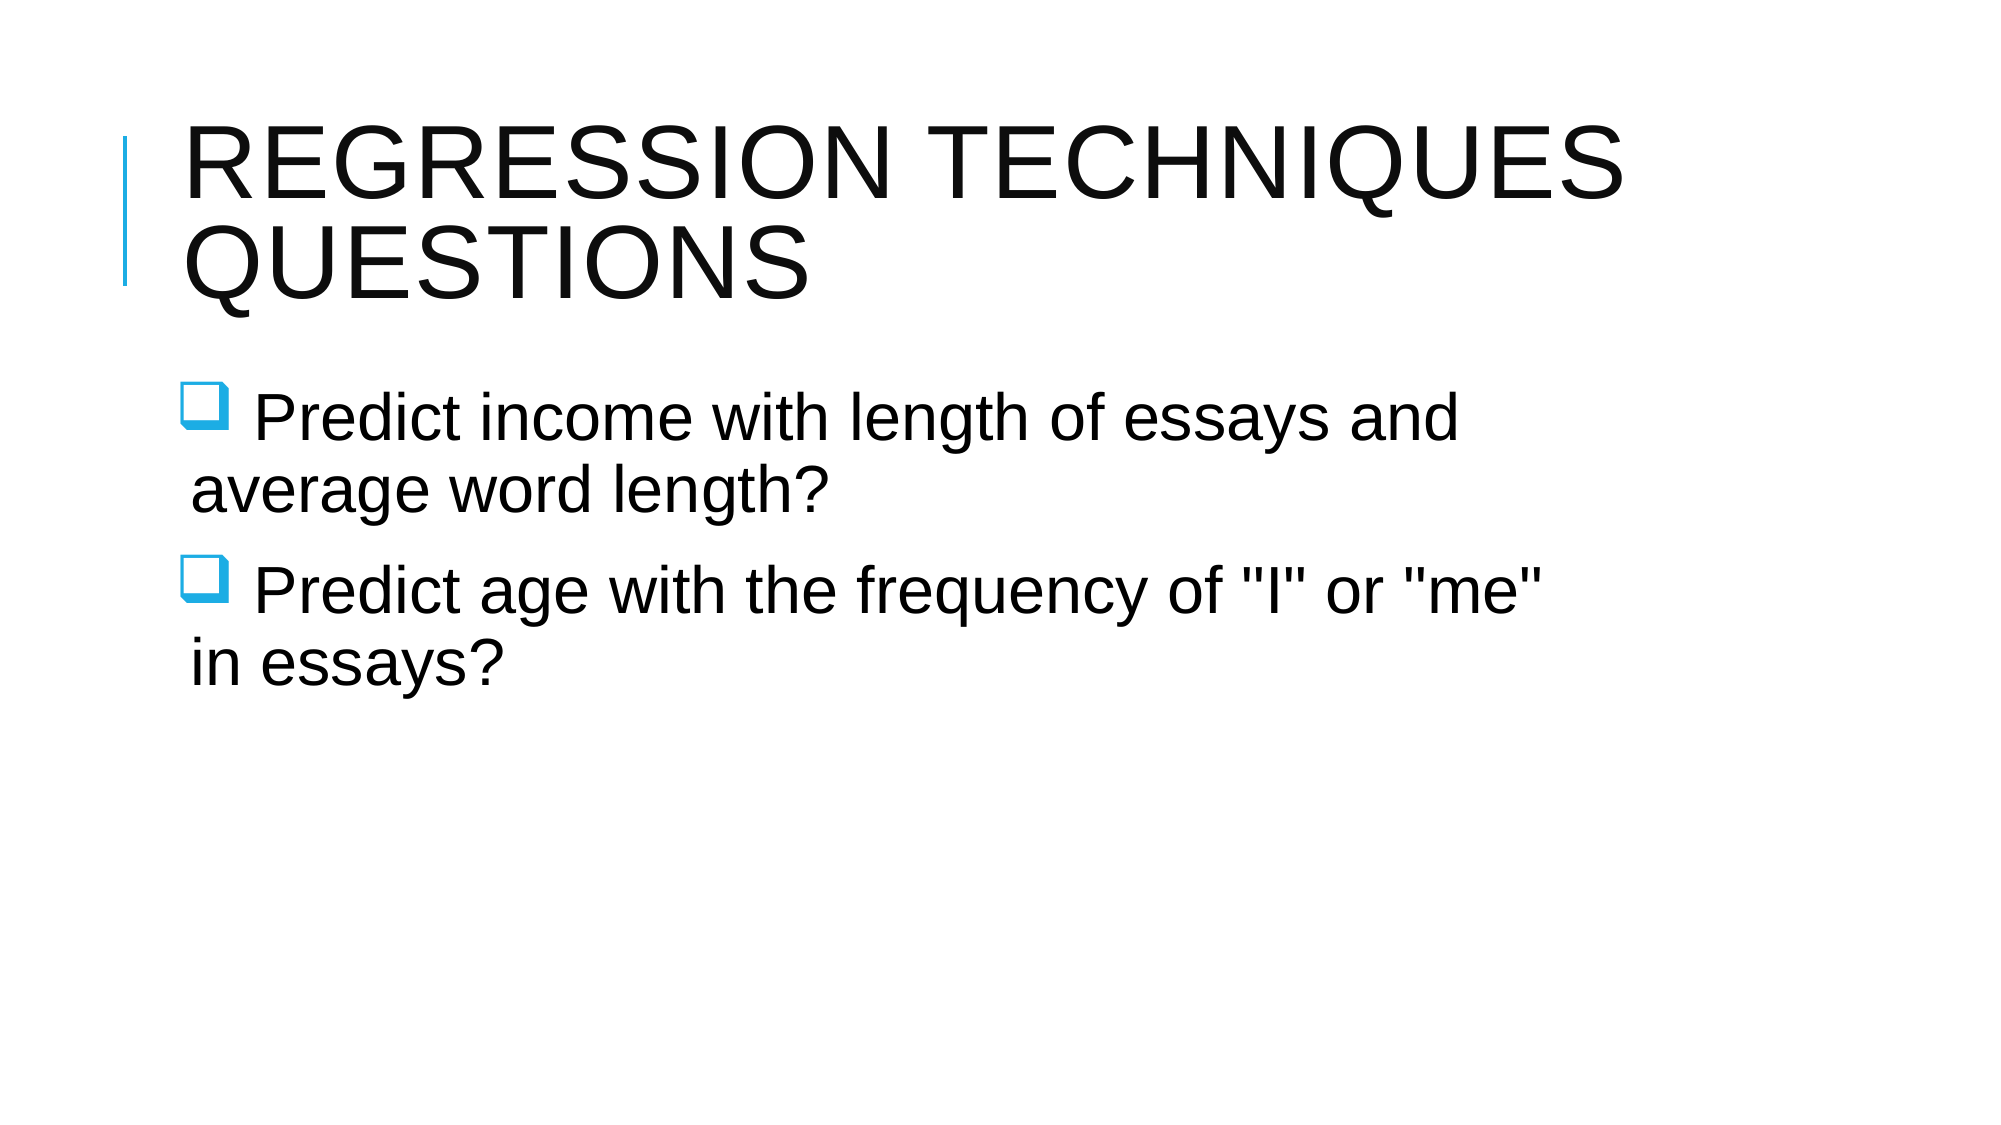

# Regression Techniques Questions
 Predict income with length of essays and average word length?
 Predict age with the frequency of "I" or "me" in essays?